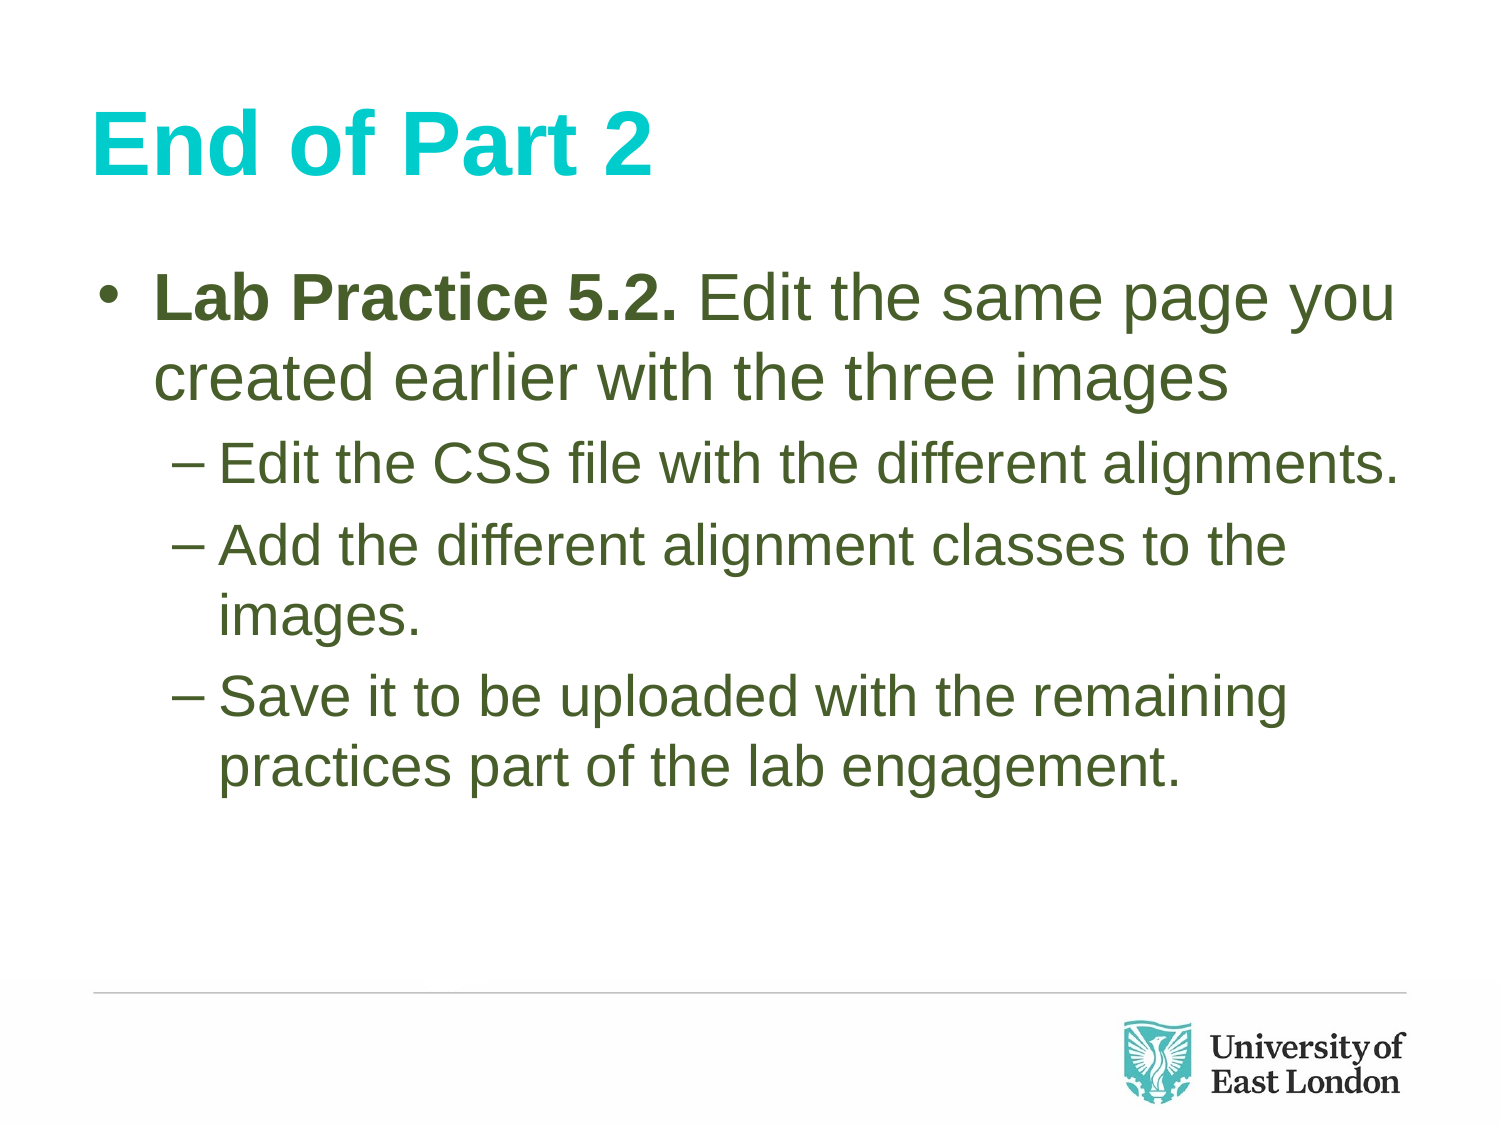

# End of Part 2
Lab Practice 5.2. Edit the same page you created earlier with the three images
Edit the CSS file with the different alignments.
Add the different alignment classes to the images.
Save it to be uploaded with the remaining practices part of the lab engagement.